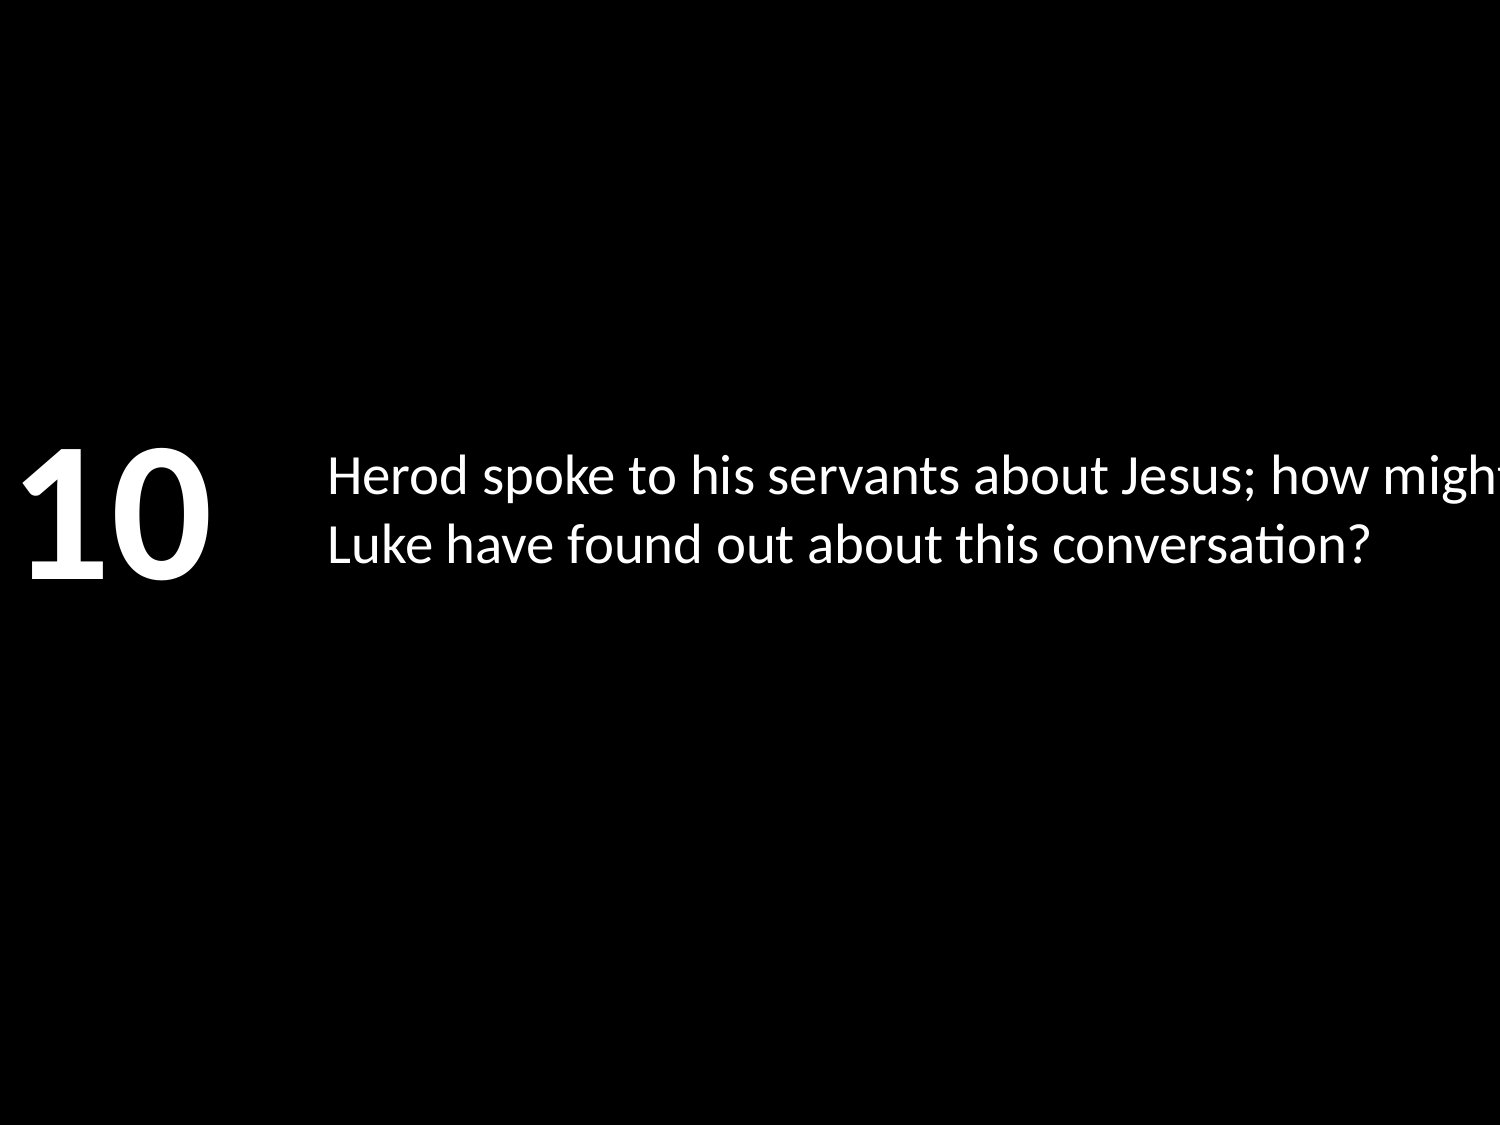

10
# Herod spoke to his servants about Jesus; how might Luke have found out about this conversation?